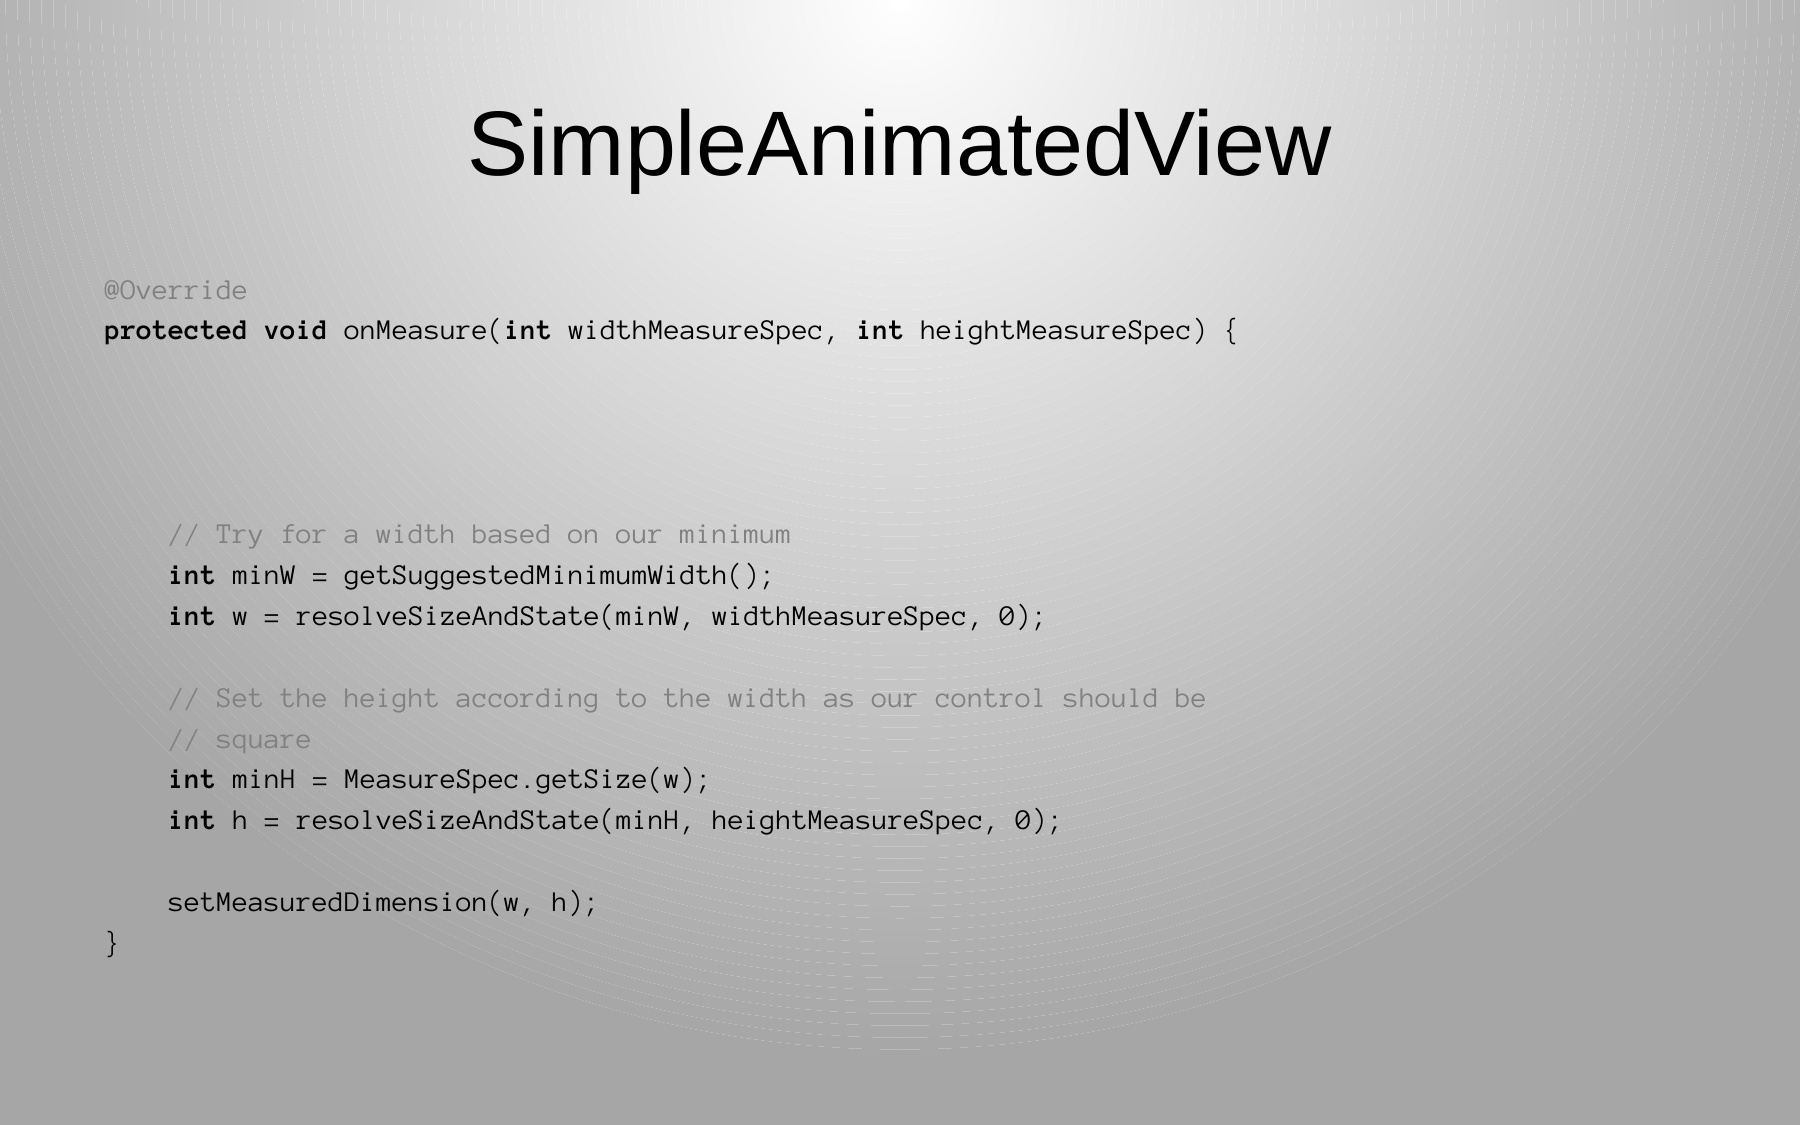

# SimpleAnimatedView
@Override
protected void onMeasure(int widthMeasureSpec, int heightMeasureSpec) {

    // Try for a width based on our minimum
    int minW = getSuggestedMinimumWidth();
    int w = resolveSizeAndState(minW, widthMeasureSpec, 0);

    // Set the height according to the width as our control should be
    // square
    int minH = MeasureSpec.getSize(w);
    int h = resolveSizeAndState(minH, heightMeasureSpec, 0);

    setMeasuredDimension(w, h);
}